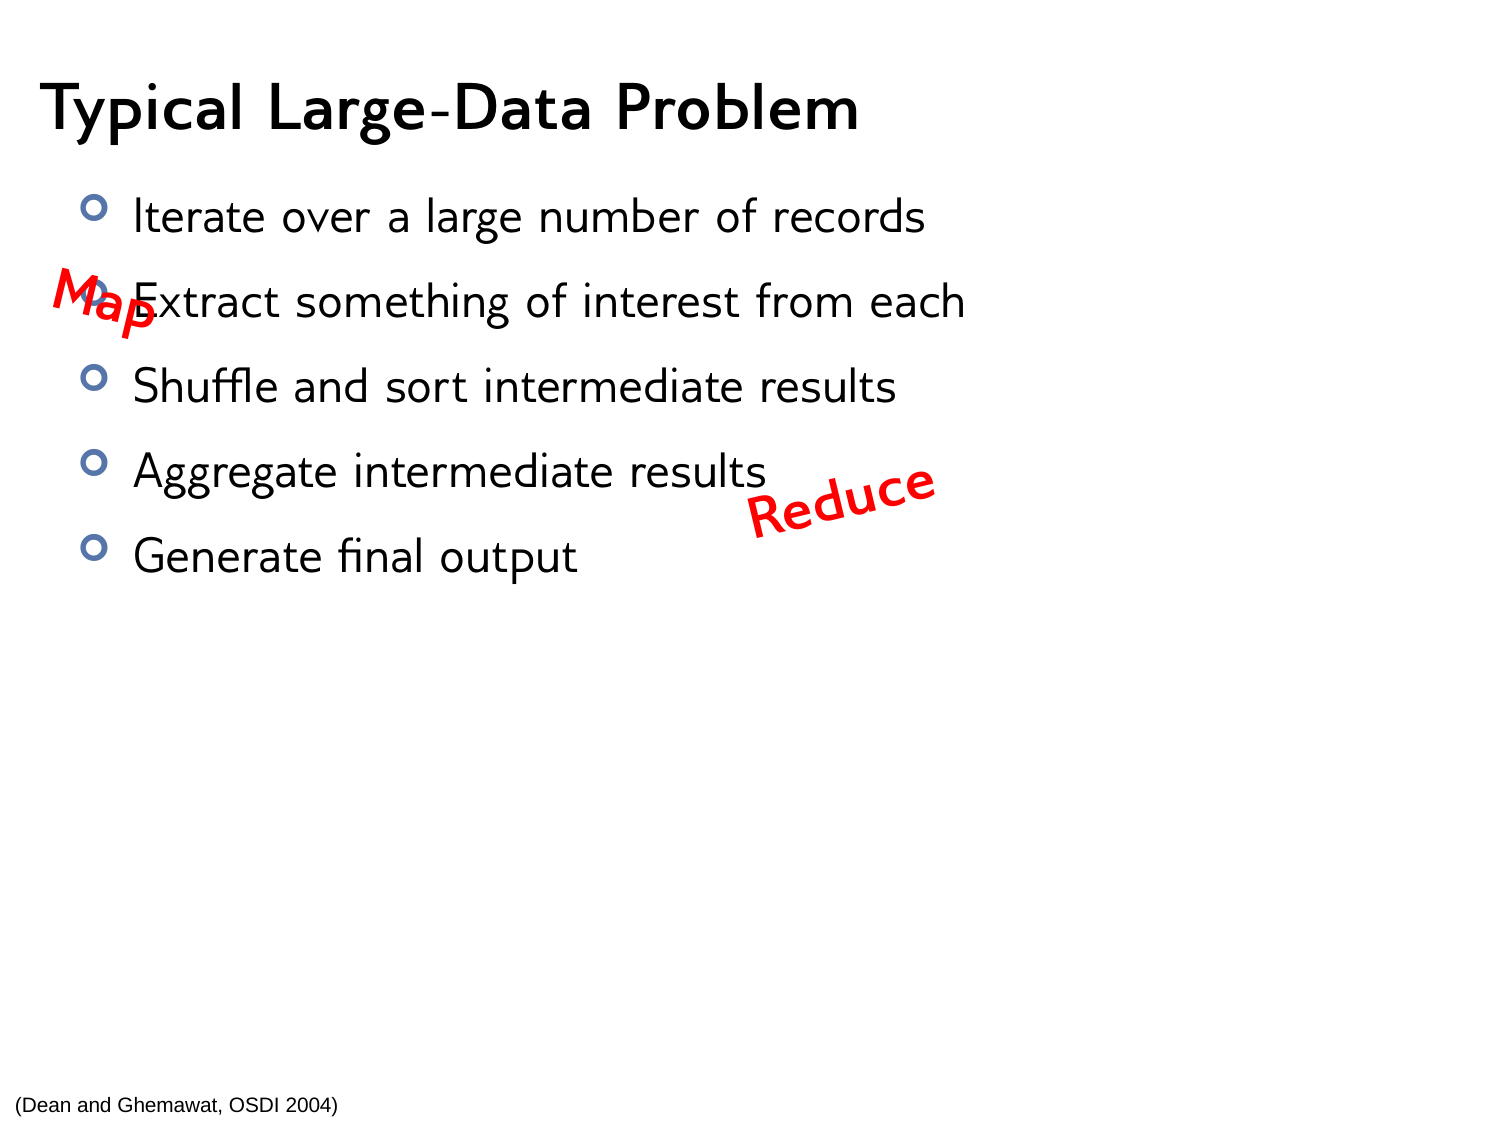

# Typical Large-Data Problem
Iterate over a large number of records
Extract something of interest from each
Shuffle and sort intermediate results
Aggregate intermediate results
Generate final output
Map
Reduce
(Dean and Ghemawat, OSDI 2004)